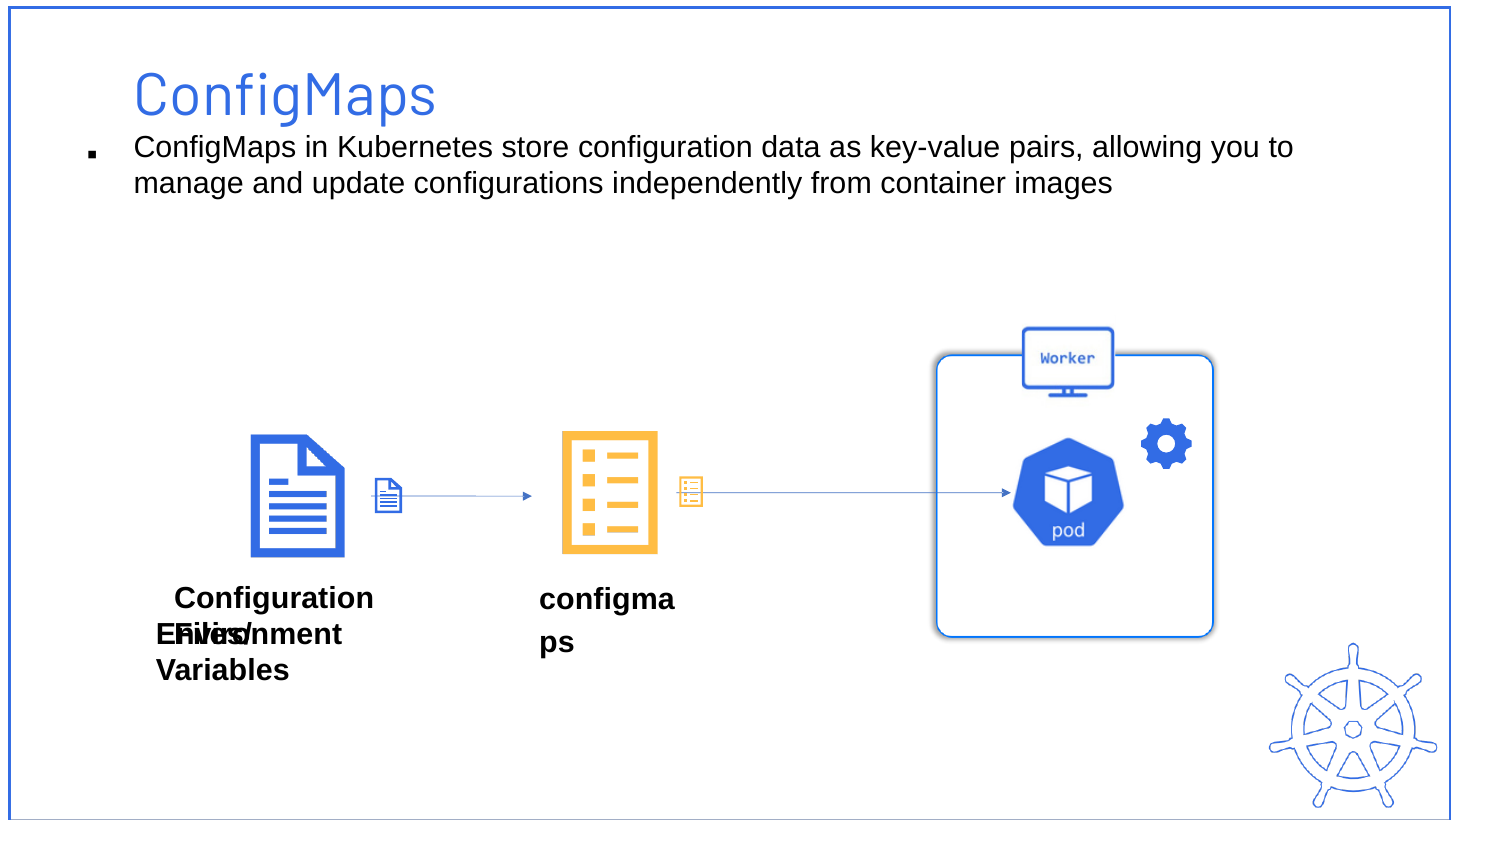

ConfigMaps
ConfigMaps in Kubernetes store configuration data as key-value pairs, allowing you to manage and update configurations independently from container images
▪

configmaps
Configuration Files/
Environment Variables